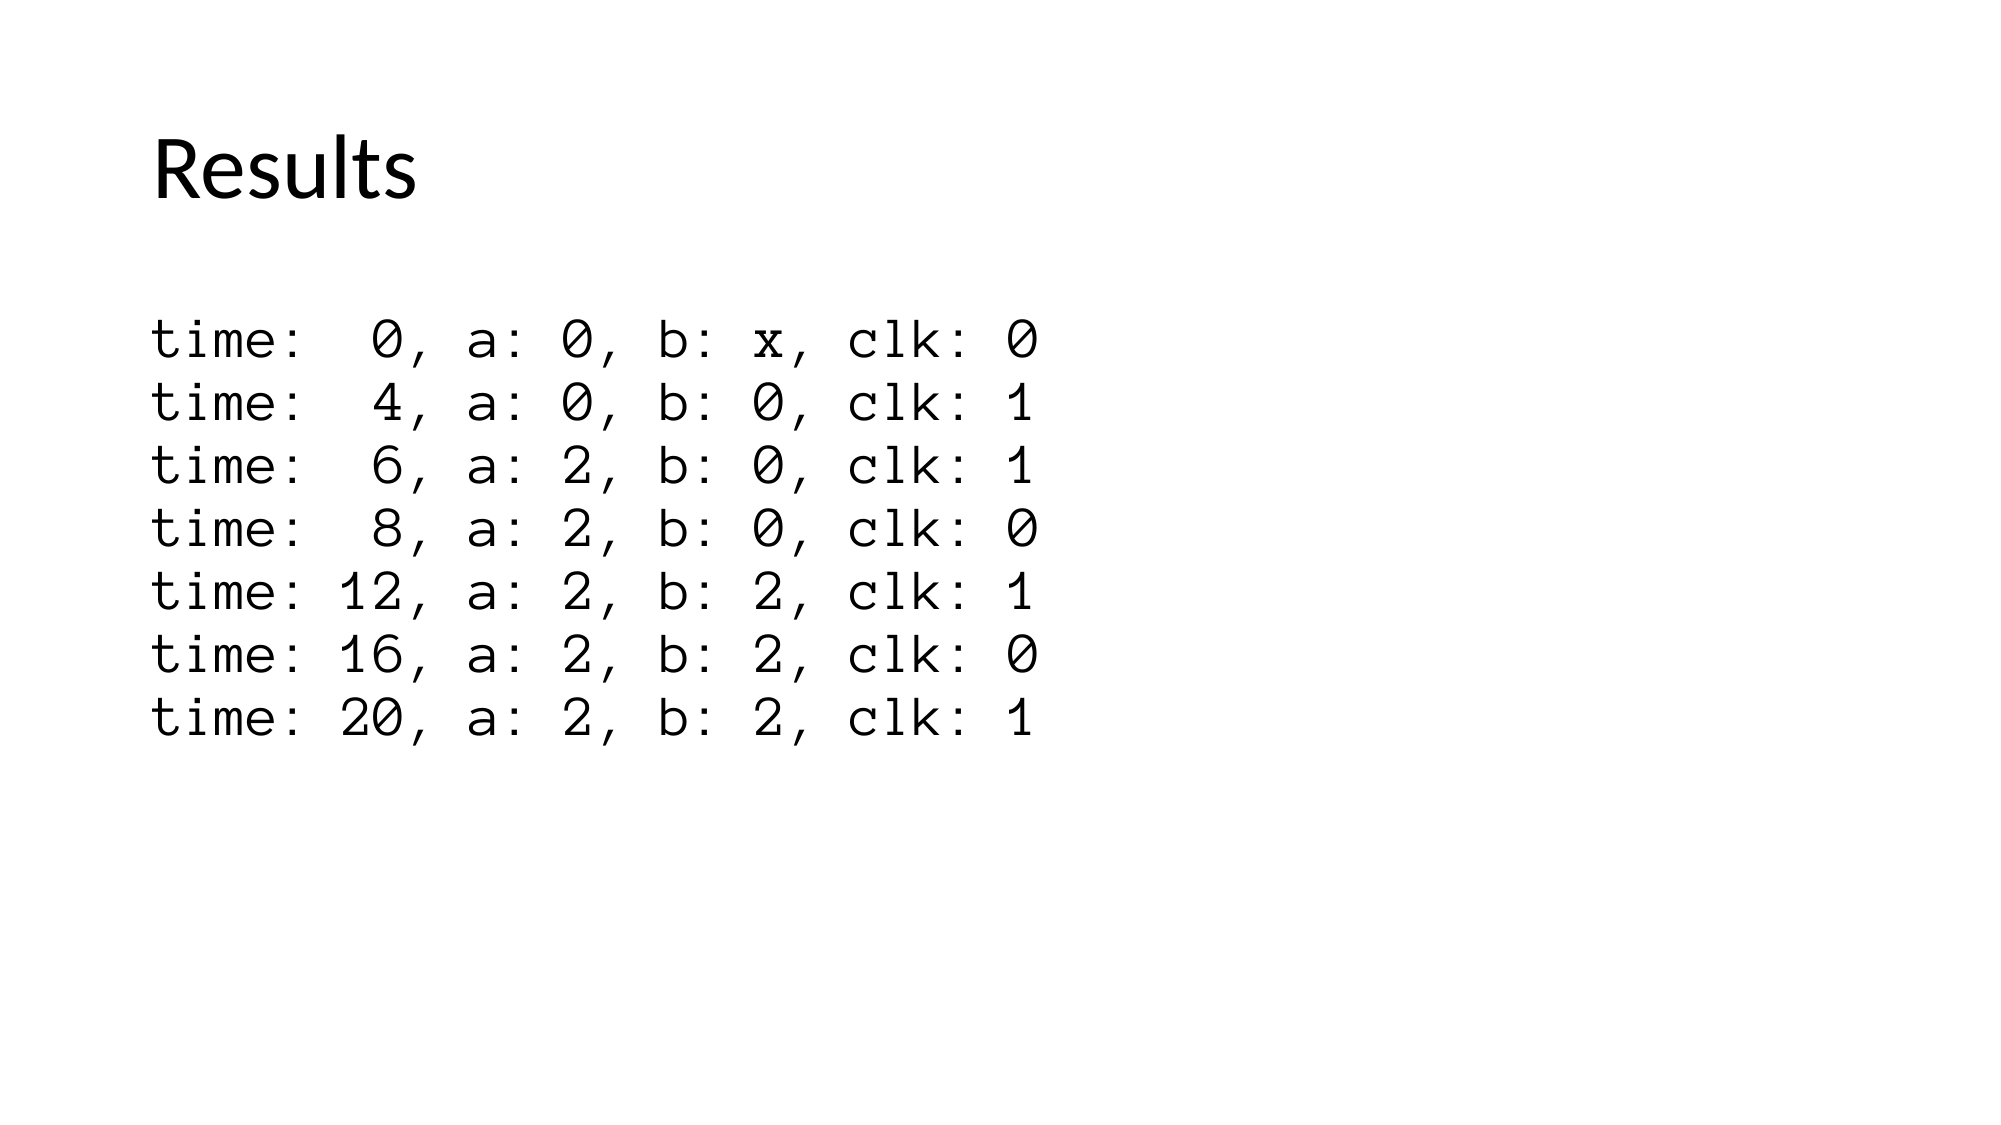

# Results
time:  0, a: 0, b: x, clk: 0
time:  4, a: 0, b: 0, clk: 1
time:  6, a: 2, b: 0, clk: 1
time:  8, a: 2, b: 0, clk: 0
time: 12, a: 2, b: 2, clk: 1
time: 16, a: 2, b: 2, clk: 0
time: 20, a: 2, b: 2, clk: 1